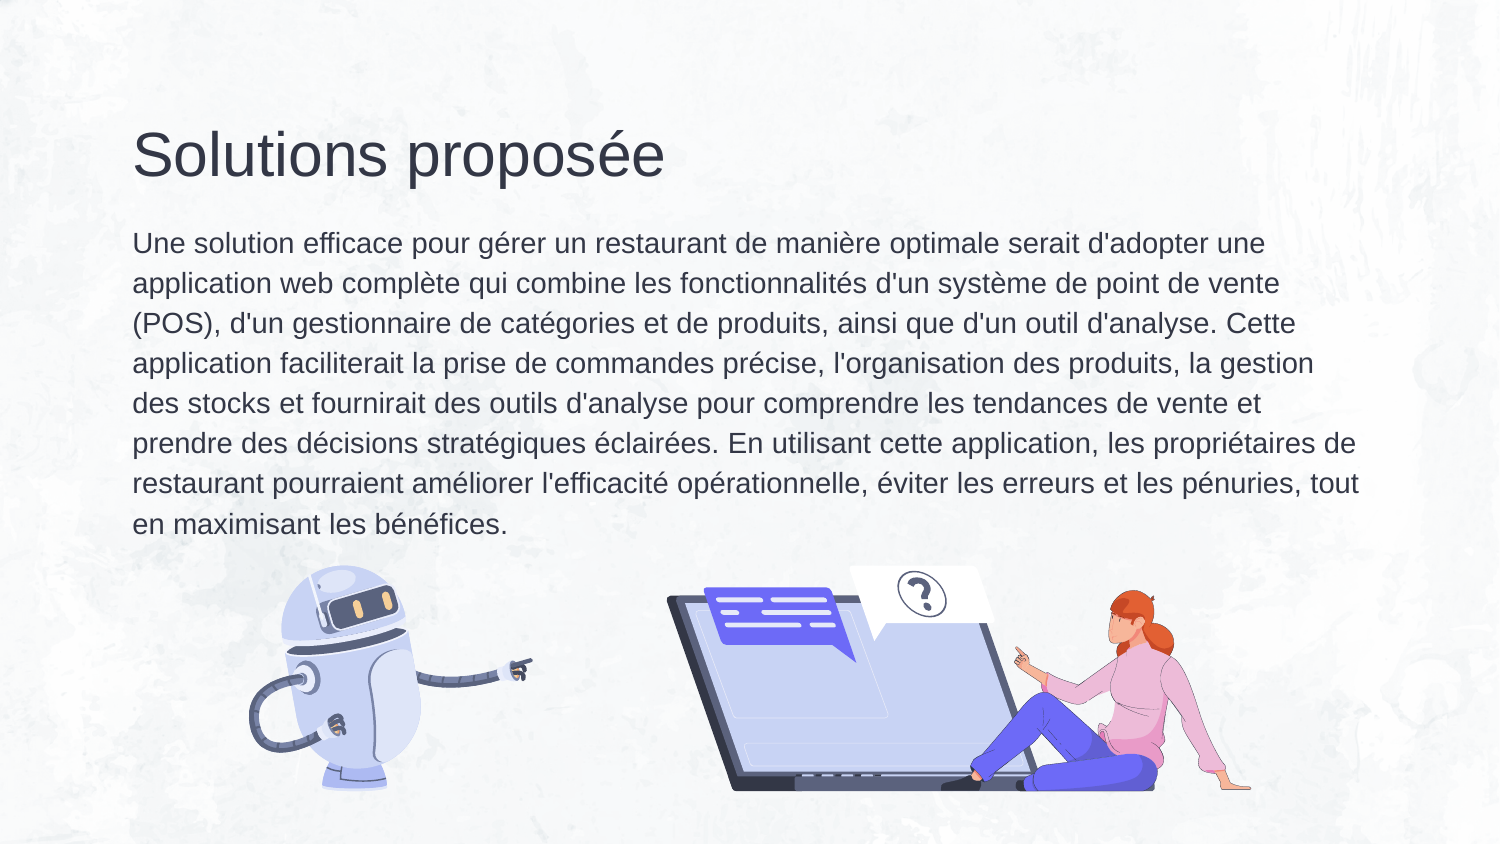

# Solutions proposée
Une solution efficace pour gérer un restaurant de manière optimale serait d'adopter une application web complète qui combine les fonctionnalités d'un système de point de vente (POS), d'un gestionnaire de catégories et de produits, ainsi que d'un outil d'analyse. Cette application faciliterait la prise de commandes précise, l'organisation des produits, la gestion des stocks et fournirait des outils d'analyse pour comprendre les tendances de vente et prendre des décisions stratégiques éclairées. En utilisant cette application, les propriétaires de restaurant pourraient améliorer l'efficacité opérationnelle, éviter les erreurs et les pénuries, tout en maximisant les bénéfices.